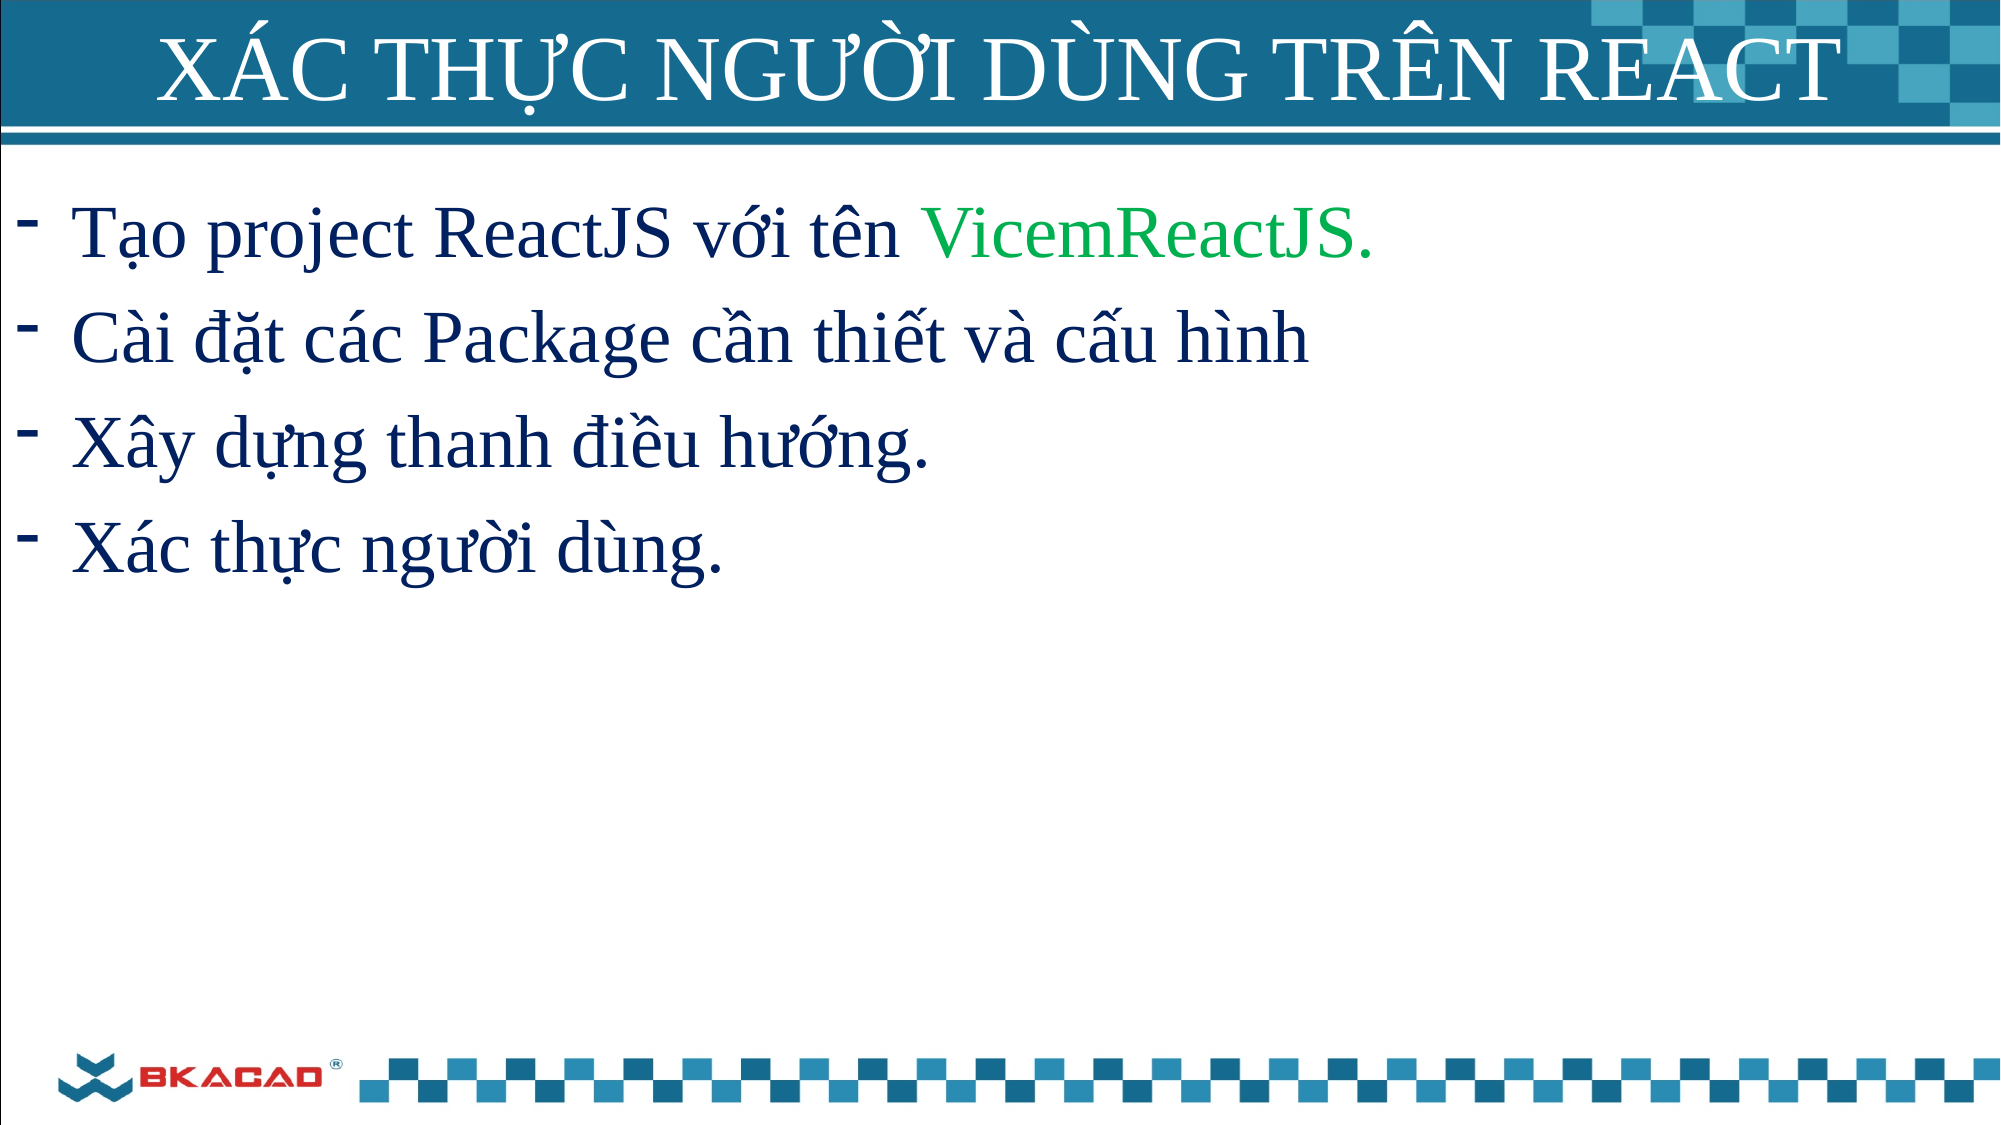

# XÁC THỰC NGƯỜI DÙNG TRÊN REACT
Tạo project ReactJS với tên VicemReactJS.
Cài đặt các Package cần thiết và cấu hình
Xây dựng thanh điều hướng.
Xác thực người dùng.